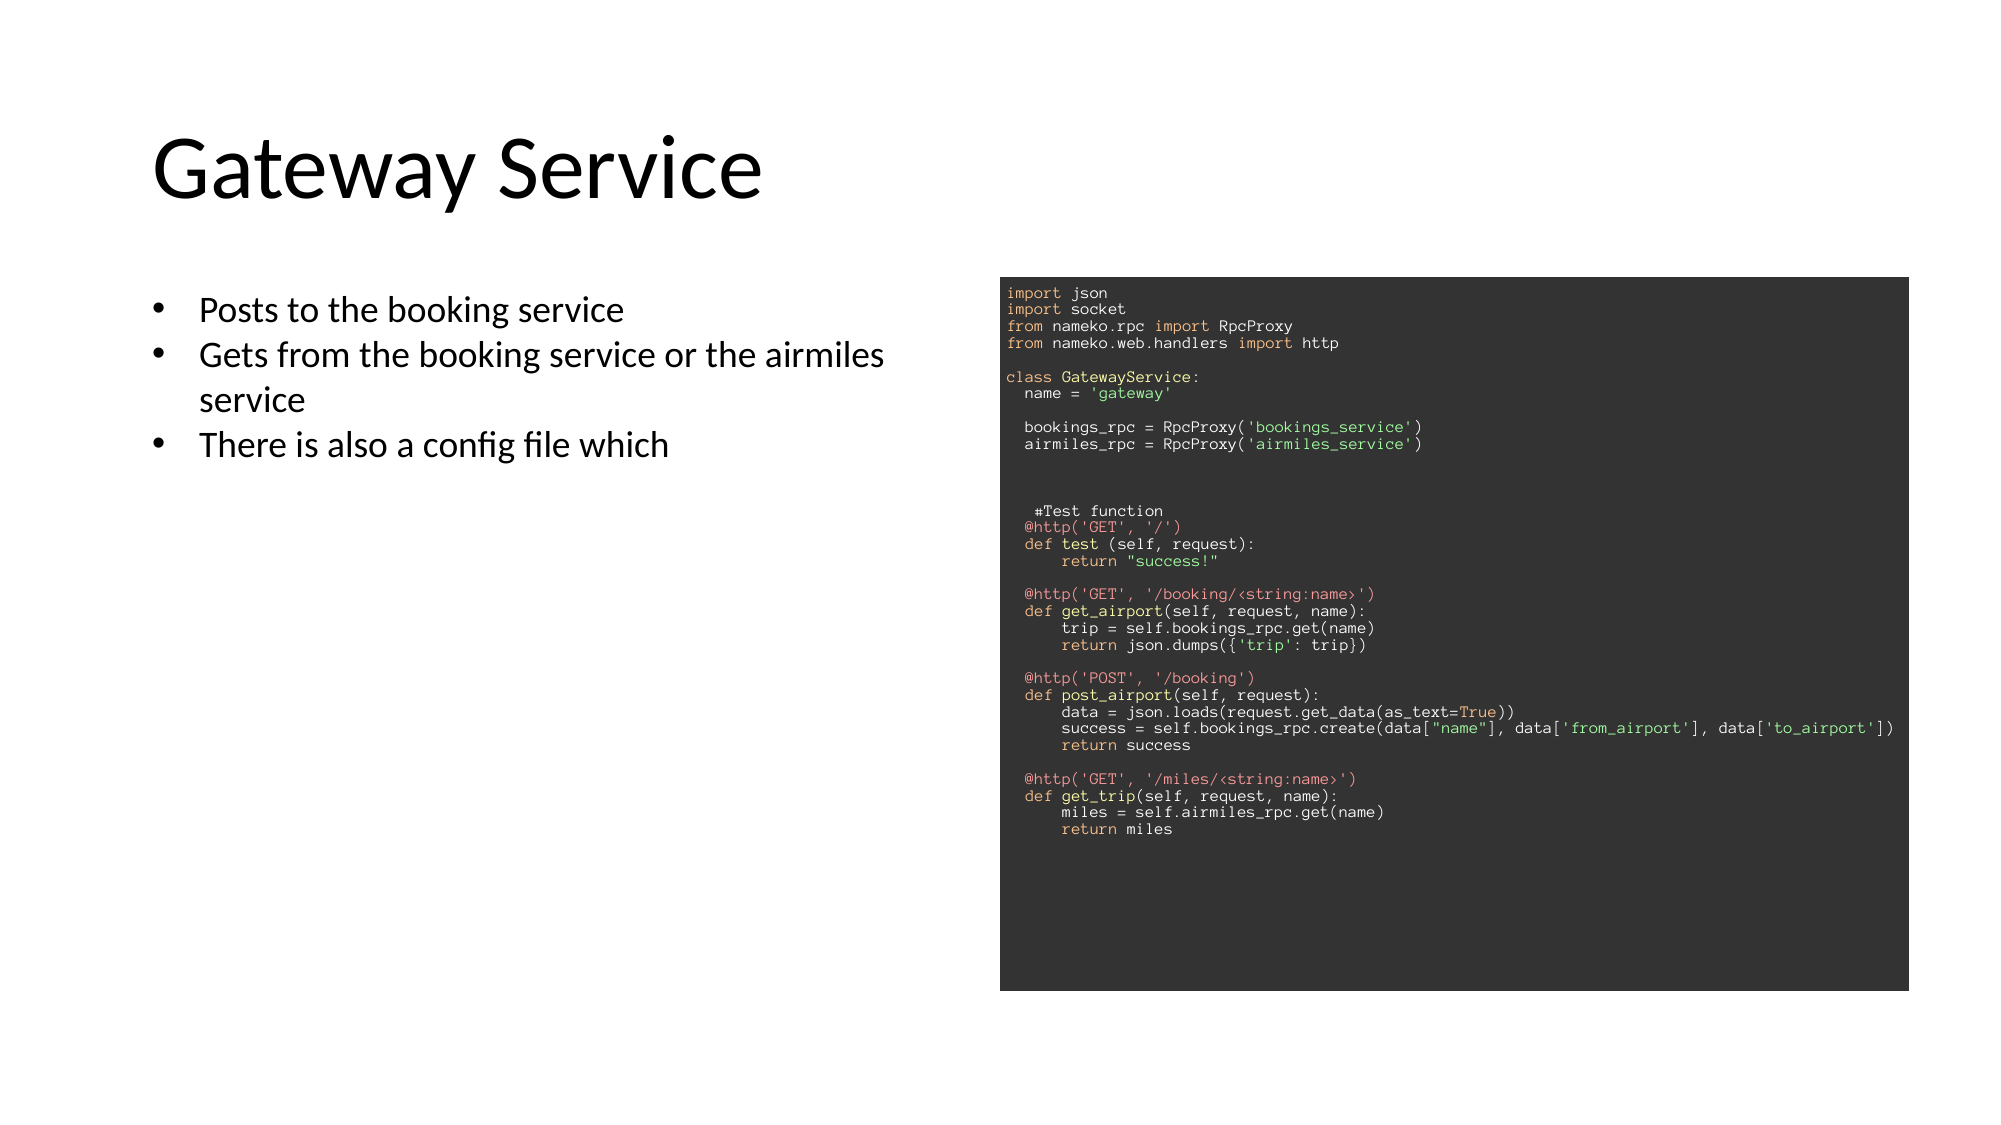

# Gateway Service
Posts to the booking service
Gets from the booking service or the airmiles service
There is also a config file which
| import json import socket from nameko.rpc import RpcProxy from nameko.web.handlers import http class GatewayService:   name = 'gateway'   bookings\_rpc = RpcProxy('bookings\_service')   airmiles\_rpc = RpcProxy('airmiles\_service')    #Test function   @http('GET', '/')   def test (self, request):       return "success!"   @http('GET', '/booking/<string:name>')   def get\_airport(self, request, name):       trip = self.bookings\_rpc.get(name)       return json.dumps({'trip': trip})   @http('POST', '/booking')   def post\_airport(self, request):       data = json.loads(request.get\_data(as\_text=True))       success = self.bookings\_rpc.create(data["name"], data['from\_airport'], data['to\_airport'])       return success   @http('GET', '/miles/<string:name>')   def get\_trip(self, request, name):       miles = self.airmiles\_rpc.get(name)       return miles |
| --- |
|  |